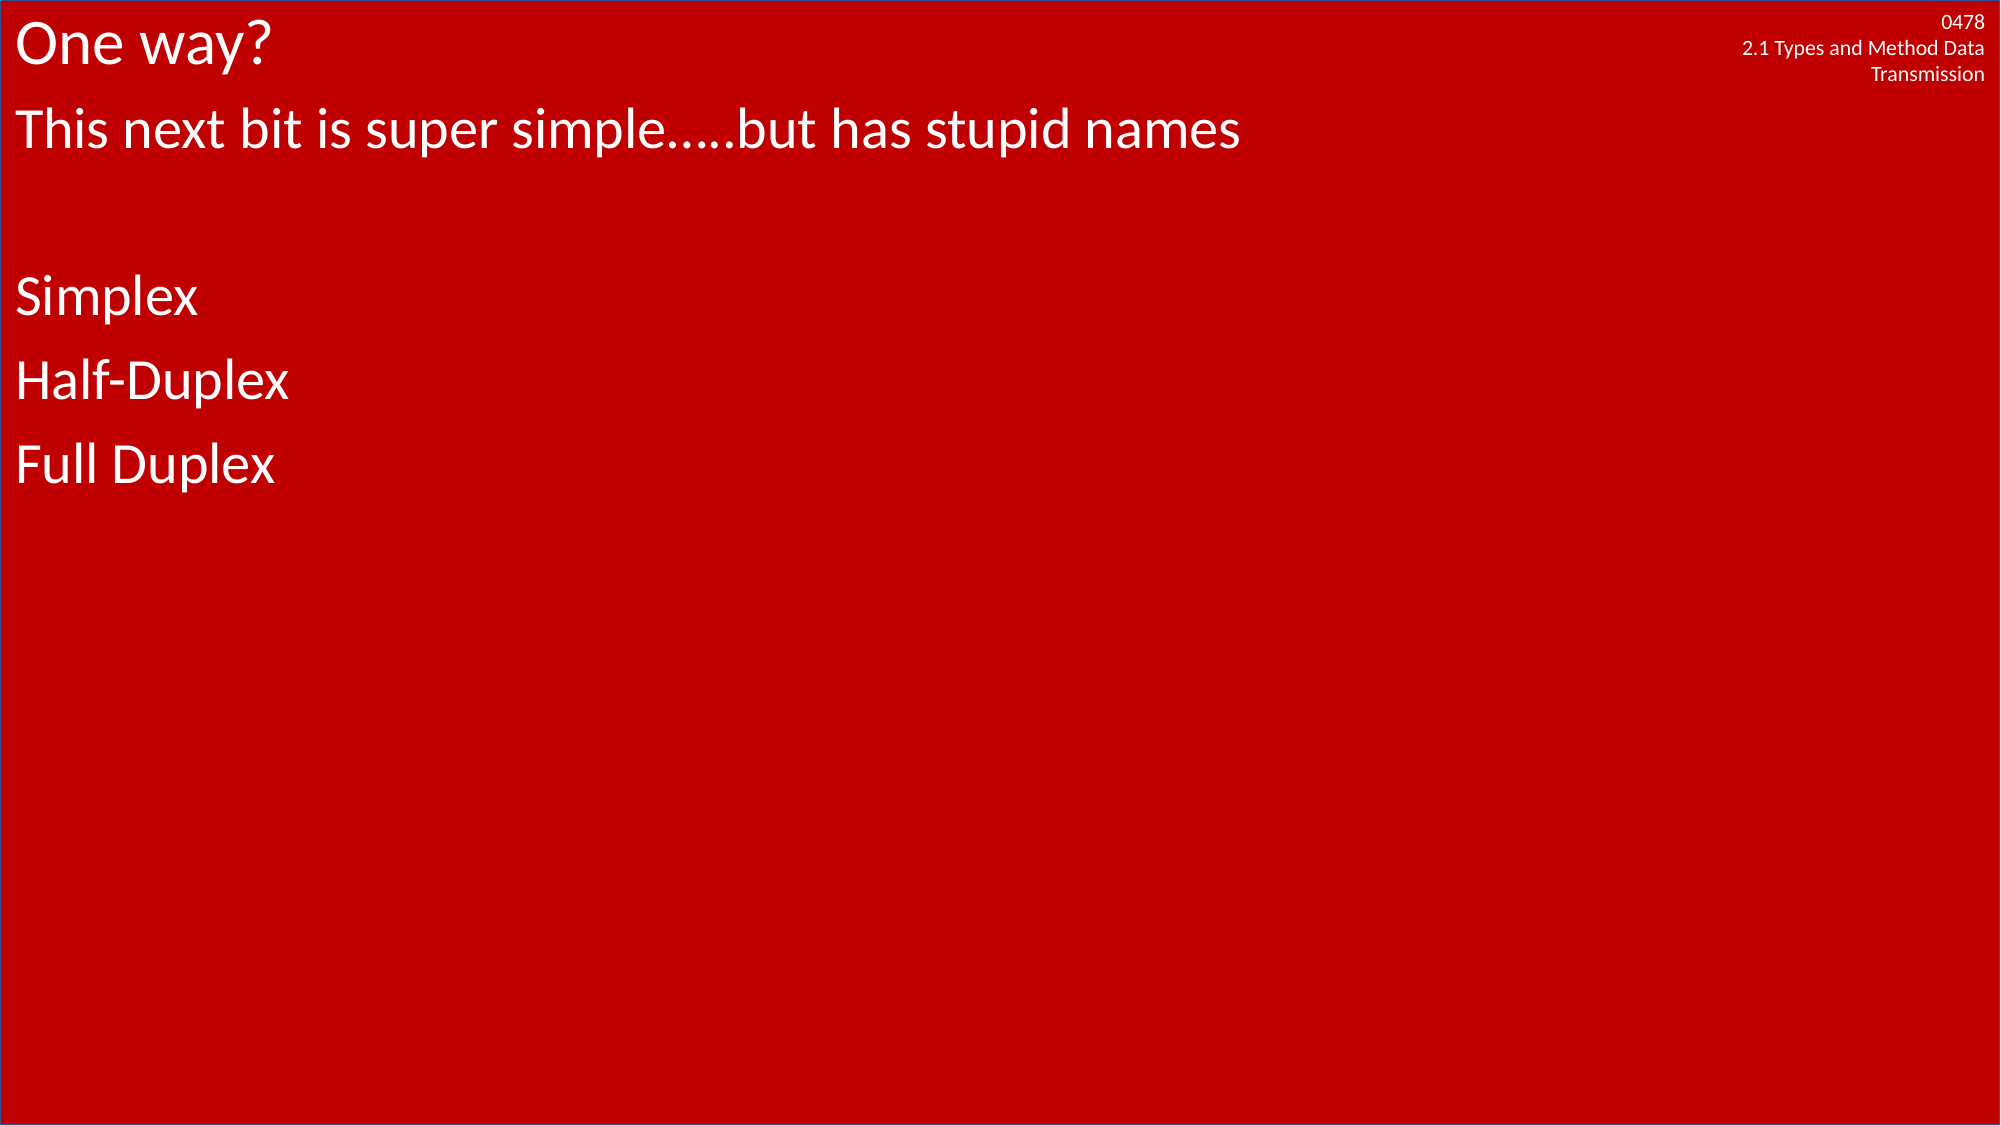

# One way?
This next bit is super simple…..but has stupid names

Simplex
Half-Duplex
Full Duplex